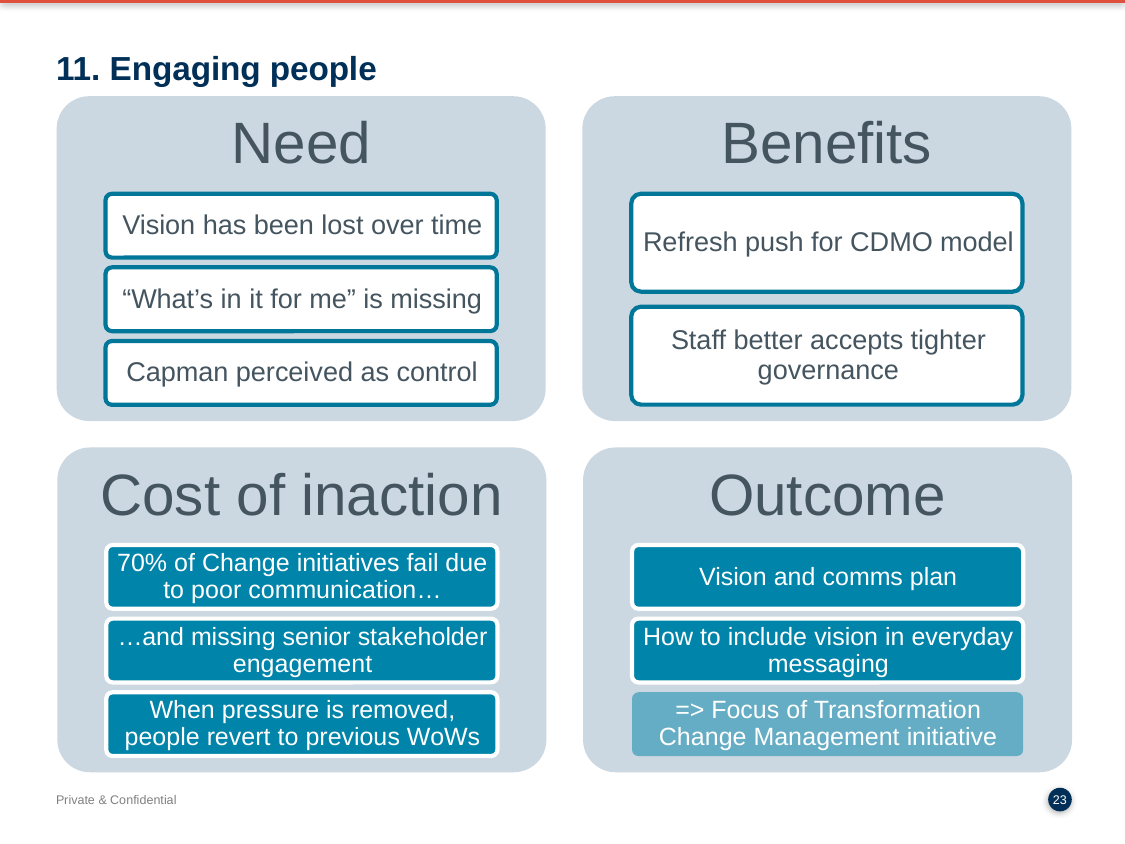

# 11. Engaging people
Need
Vision has been lost over time
“What’s in it for me” is missing
Capman perceived as control
Benefits
Refresh push for CDMO model
Staff better accepts tighter governance
Cost of inaction
70% of Change initiatives fail due to poor communication…
…and missing senior stakeholder engagement
When pressure is removed, people revert to previous WoWs
Outcome
Vision and comms plan
How to include vision in everyday messaging
=> Focus of Transformation Change Management initiative